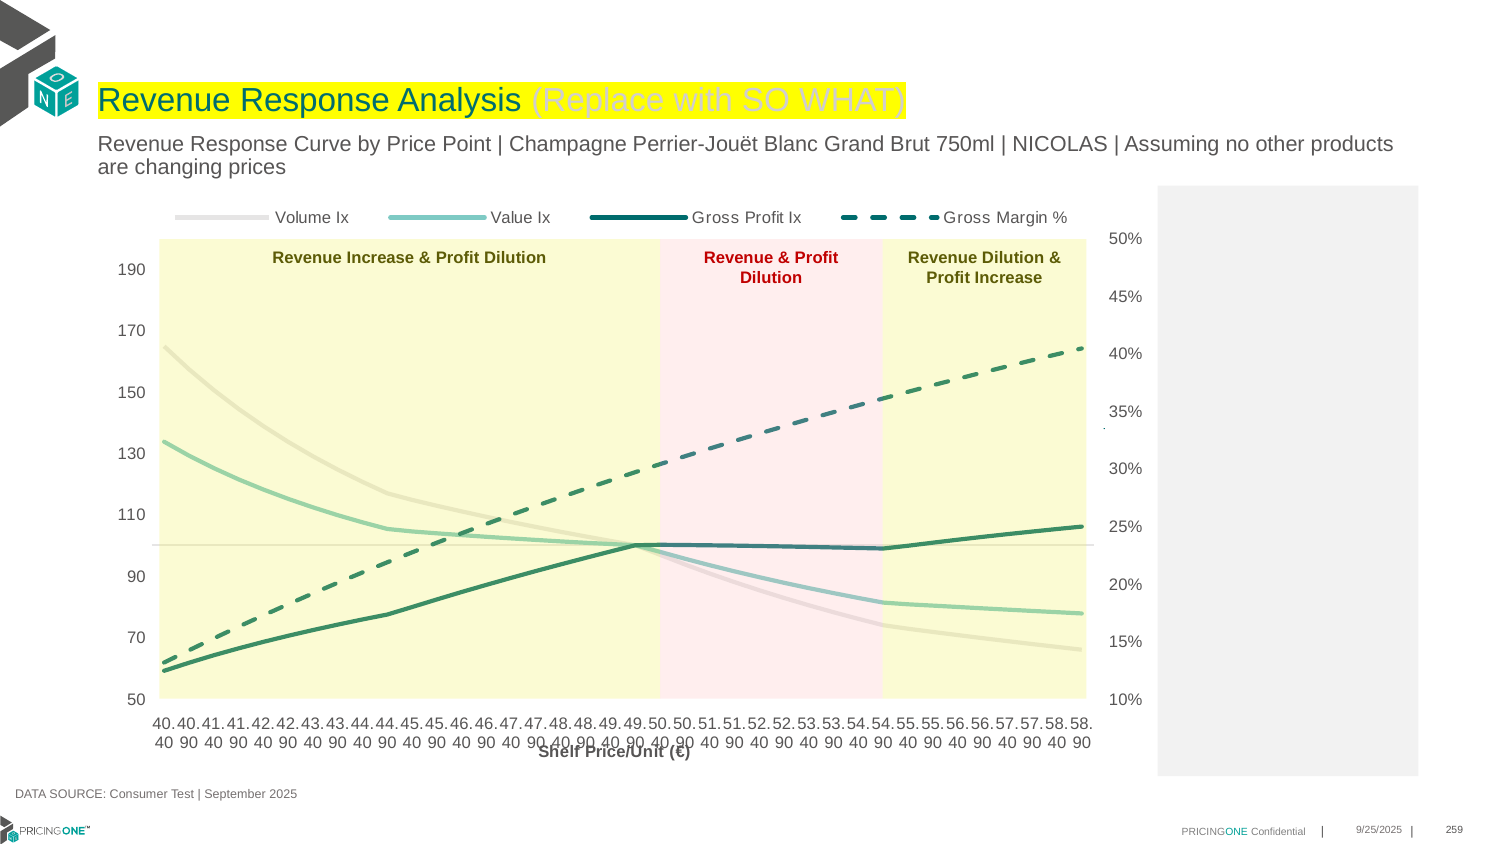

# Revenue Response Analysis (Replace with SO WHAT)

Revenue Response Curve by Price Point | Champagne Perrier-Jouët Blanc Grand Brut 750ml | NICOLAS | Assuming no other products are changing prices

### Chart:

| Category | Volume Ix | Value Ix | Gross Profit Ix | Gross Margin % |
|---|---|---|---|---|
| 40.40 | 164.8244328950663 | 133.73063425414713 | 59.12113832308607 | 0.13152142446738954 |
| 40.90 | 157.33952813779672 | 129.21981606632892 | 61.74705866428935 | 0.1421385219677883 |
| 41.40 | 150.57133210963934 | 125.15646170607614 | 64.17316155710179 | 0.15249916783774267 |
| 41.90 | 144.42555556022106 | 121.4825256012083 | 66.42865195246772 | 0.16261254292321115 |
| 42.40 | 138.8225830450173 | 118.14872526822585 | 68.53724910813276 | 0.17248739501138072 |
| 42.90 | 133.69496882746282 | 115.11310880113037 | 70.51834221505557 | 0.18213206406719215 |
| 43.40 | 128.98537814582141 | 112.33986245817658 | 72.3878888409825 | 0.19155450572540406 |
| 43.90 | 124.64489759508615 | 109.79832170291101 | 74.15911605241887 | 0.20076231317727886 |
| 44.40 | 120.63164666433104 | 107.46215053272465 | 75.84306869907664 | 0.20976273757843578 |
| 44.90 | 116.9096339082967 | 105.30865892567806 | 77.44903857168667 | 0.21856270709315248 |
| 45.40 | 114.76099375144987 | 104.51201610111134 | 79.89916684191714 | 0.22716884468023224 |
| 45.90 | 112.84947511149686 | 103.89085855547063 | 82.37734156728193 | 0.23558748471639535 |
| 46.40 | 111.01581588474065 | 103.30427504166302 | 84.7859404835456 | 0.2438246885448824 |
| 46.90 | 109.25521883899978 | 102.7500617676126 | 87.1290218701497 | 0.25188625902947853 |
| 47.40 | 107.5632544603276 | 102.22617530968346 | 89.41030198133353 | 0.2597777541873955 |
| 47.90 | 105.93583074507058 | 101.7307216728805 | 91.63319097474049 | 0.2675044999683204 |
| 48.40 | 104.36916510353052 | 101.26194562556572 | 93.80082462014286 | 0.27507160224137495 |
| 48.90 | 102.85975835527354 | 100.81822043251489 | 95.91609226858871 | 0.2824839580466779 |
| 49.40 | 101.40437075983964 | 100.39803807301482 | 97.981661521817 | 0.28974626616361404 |
| 49.90 | 100.0 | 100.0 | 100.0 | 0.29686303704373834 |
| 50.40 | 96.884828774485 | 97.84717454950254 | 100.15498957708022 | 0.3038386021524314 |
| 50.90 | 93.75512930907244 | 95.61808129988285 | 100.0841769584712 | 0.3106771227599715 |
| 51.40 | 90.79844482620656 | 93.50527962311256 | 99.99262472918413 | 0.31738259821950465 |
| 51.90 | 88.00116008782808 | 91.49971728738961 | 99.88239878917209 | 0.323958873766523 |
| 52.40 | 85.35124578847648 | 89.59347363065584 | 99.75558039693333 | 0.33040964787180427 |
| 52.90 | 82.8379990601696 | 87.77956210828819 | 99.61422177234685 | 0.3367384791773637 |
| 53.40 | 80.45182811853263 | 86.05176483807257 | 99.46030371752637 | 0.3429487930427443 |
| 53.90 | 78.18407588128512 | 84.4044965673723 | 99.29569912039791 | 0.34904388772694883 |
| 54.40 | 76.02687718316842 | 82.83269486857144 | 99.12214454005675 | 0.3550269402294586 |
| 54.90 | 73.97304428679732 | 81.3317330379666 | 98.94122072218077 | 0.36090101181206824 |
| 55.40 | 72.81663643732716 | 80.78385334206055 | 99.85227499837436 | 0.36666905322170645 |
| 55.90 | 71.77615939029066 | 80.34263691722116 | 100.84815168893675 | 0.37233390963296137 |
| 56.40 | 70.75841424220182 | 79.90648481120105 | 101.80649620985636 | 0.3778983253277047 |
| 56.90 | 69.76272605768227 | 79.47530167750038 | 102.72861650414838 | 0.38336494812798855 |
| 57.40 | 68.78845178576597 | 79.04900219115324 | 103.61577741761947 | 0.38873633359725684 |
| 57.90 | 67.83497772588308 | 78.62750968221664 | 104.46920217734213 | 0.3940149490238782 |
| 58.40 | 66.9017172432541 | 78.21075491120946 | 105.29007374946764 | 0.3992031772000436 |
| 58.90 | 65.98810870884125 | 77.79867497434317 | 106.07953609535237 | 0.4043033200081925 |
Revenue Increase & Profit Dilution
Revenue & Profit Dilution
Revenue Dilution & Profit Increase

DATA SOURCE: Consumer Test | September 2025

9/25/2025
259